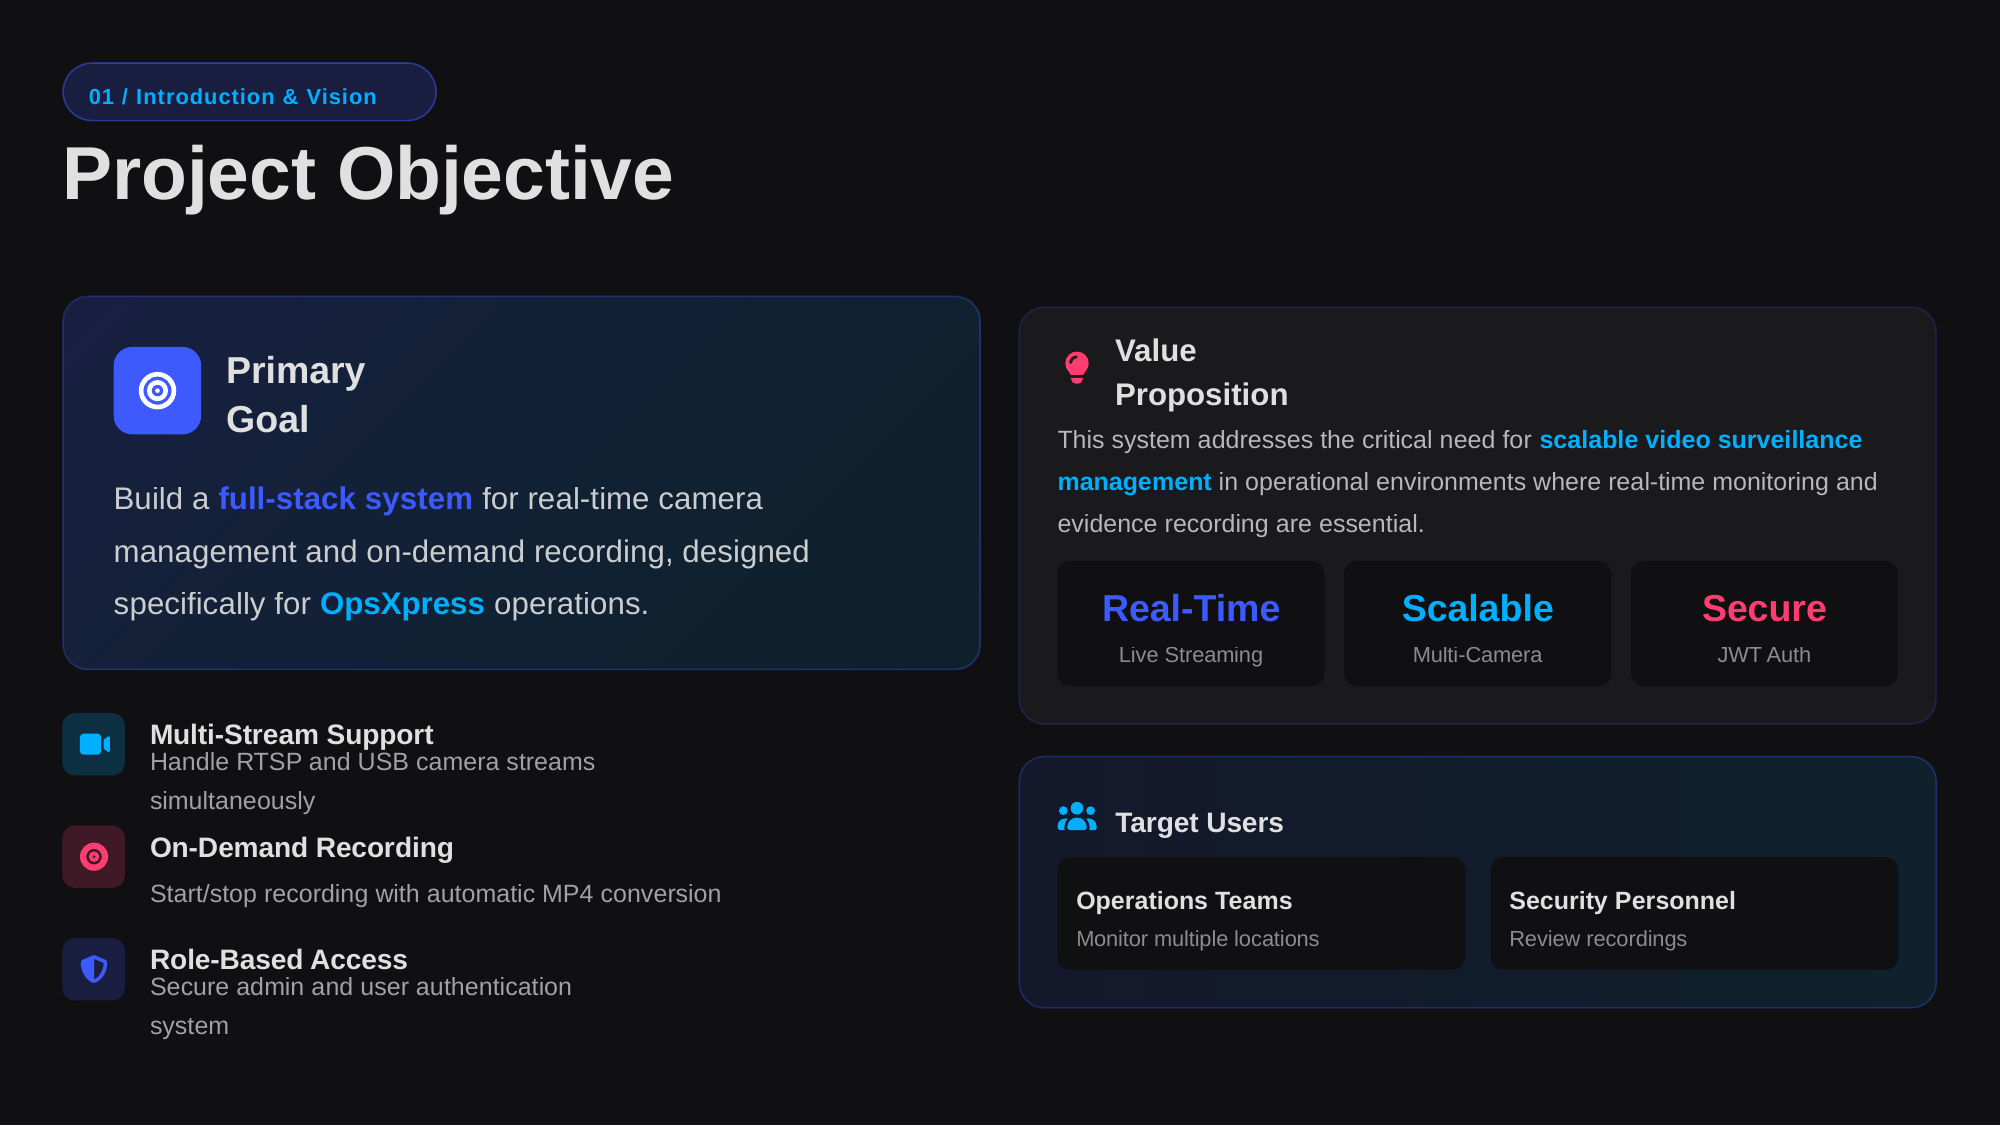

01 / Introduction & Vision
Project Objective

Value Proposition

Primary Goal

This system addresses the critical need for scalable video surveillance management in operational environments where real-time monitoring and evidence recording are essential.
Build a full-stack system for real-time camera management and on-demand recording, designed specifically for OpsXpress operations.

Real-Time
Scalable
Secure
Live Streaming
Multi-Camera
JWT Auth
Multi-Stream Support

Handle RTSP and USB camera streams simultaneously
Target Users

On-Demand Recording

Start/stop recording with automatic MP4 conversion
Operations Teams
Security Personnel
Monitor multiple locations
Review recordings
Role-Based Access

Secure admin and user authentication system